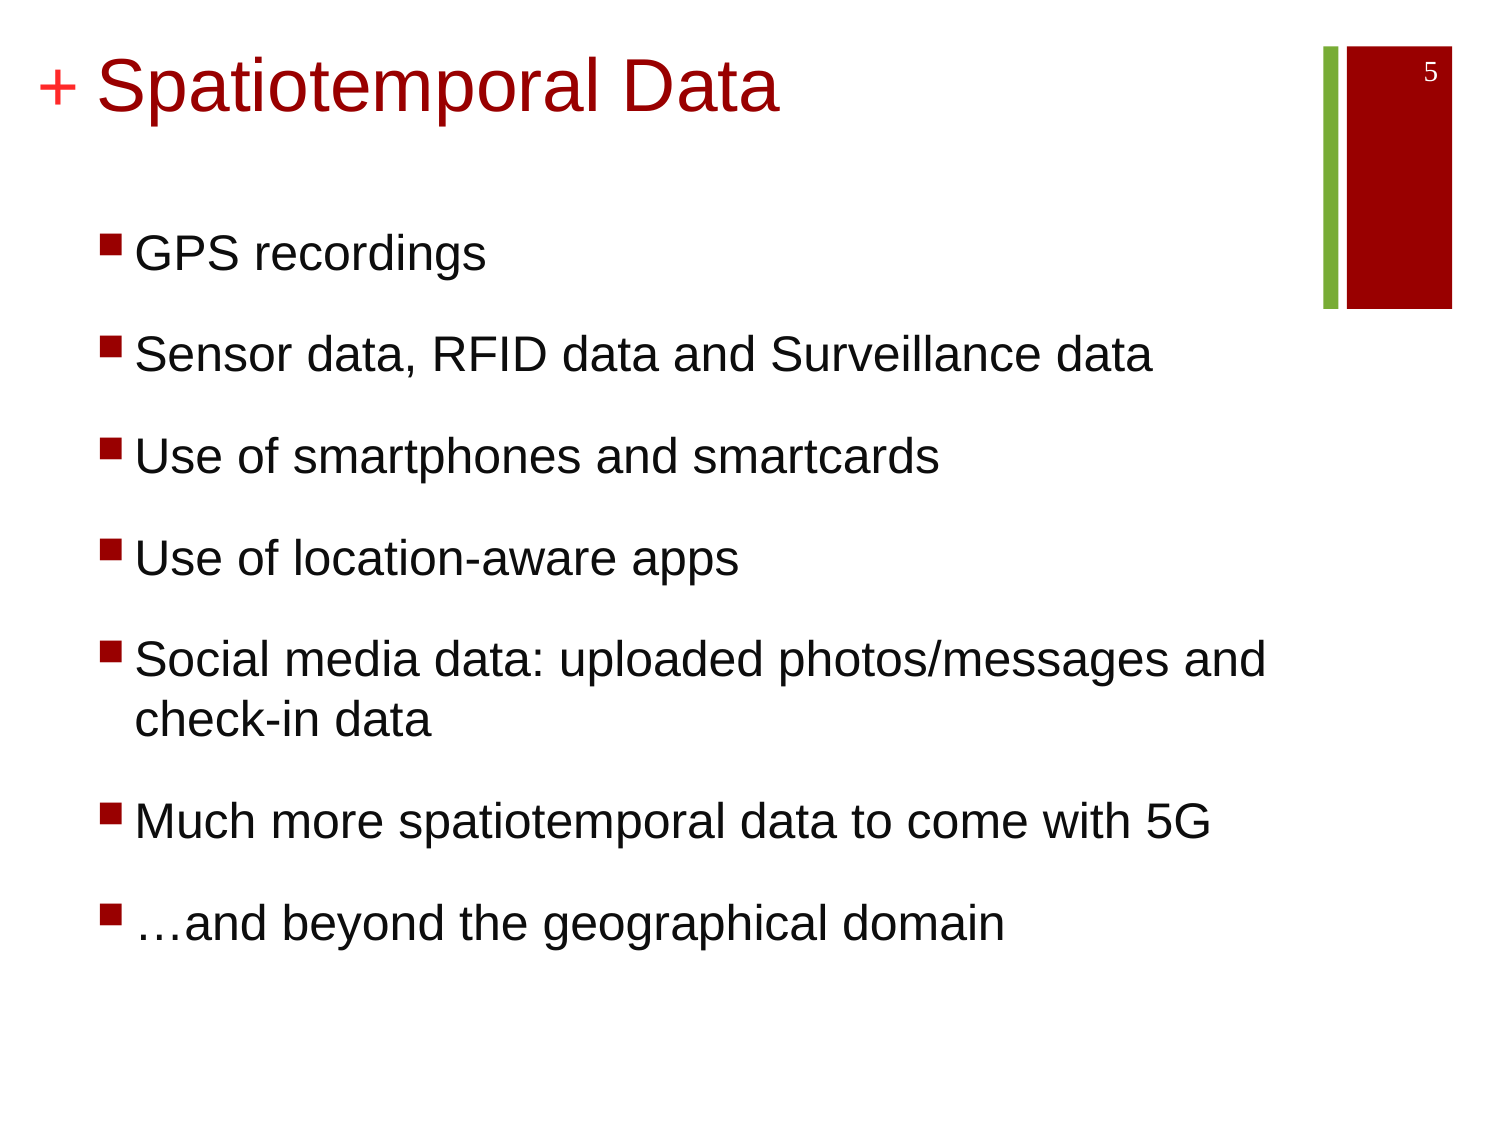

# Spatiotemporal Data
5
GPS recordings
Sensor data, RFID data and Surveillance data
Use of smartphones and smartcards
Use of location-aware apps
Social media data: uploaded photos/messages and check-in data
Much more spatiotemporal data to come with 5G
…and beyond the geographical domain